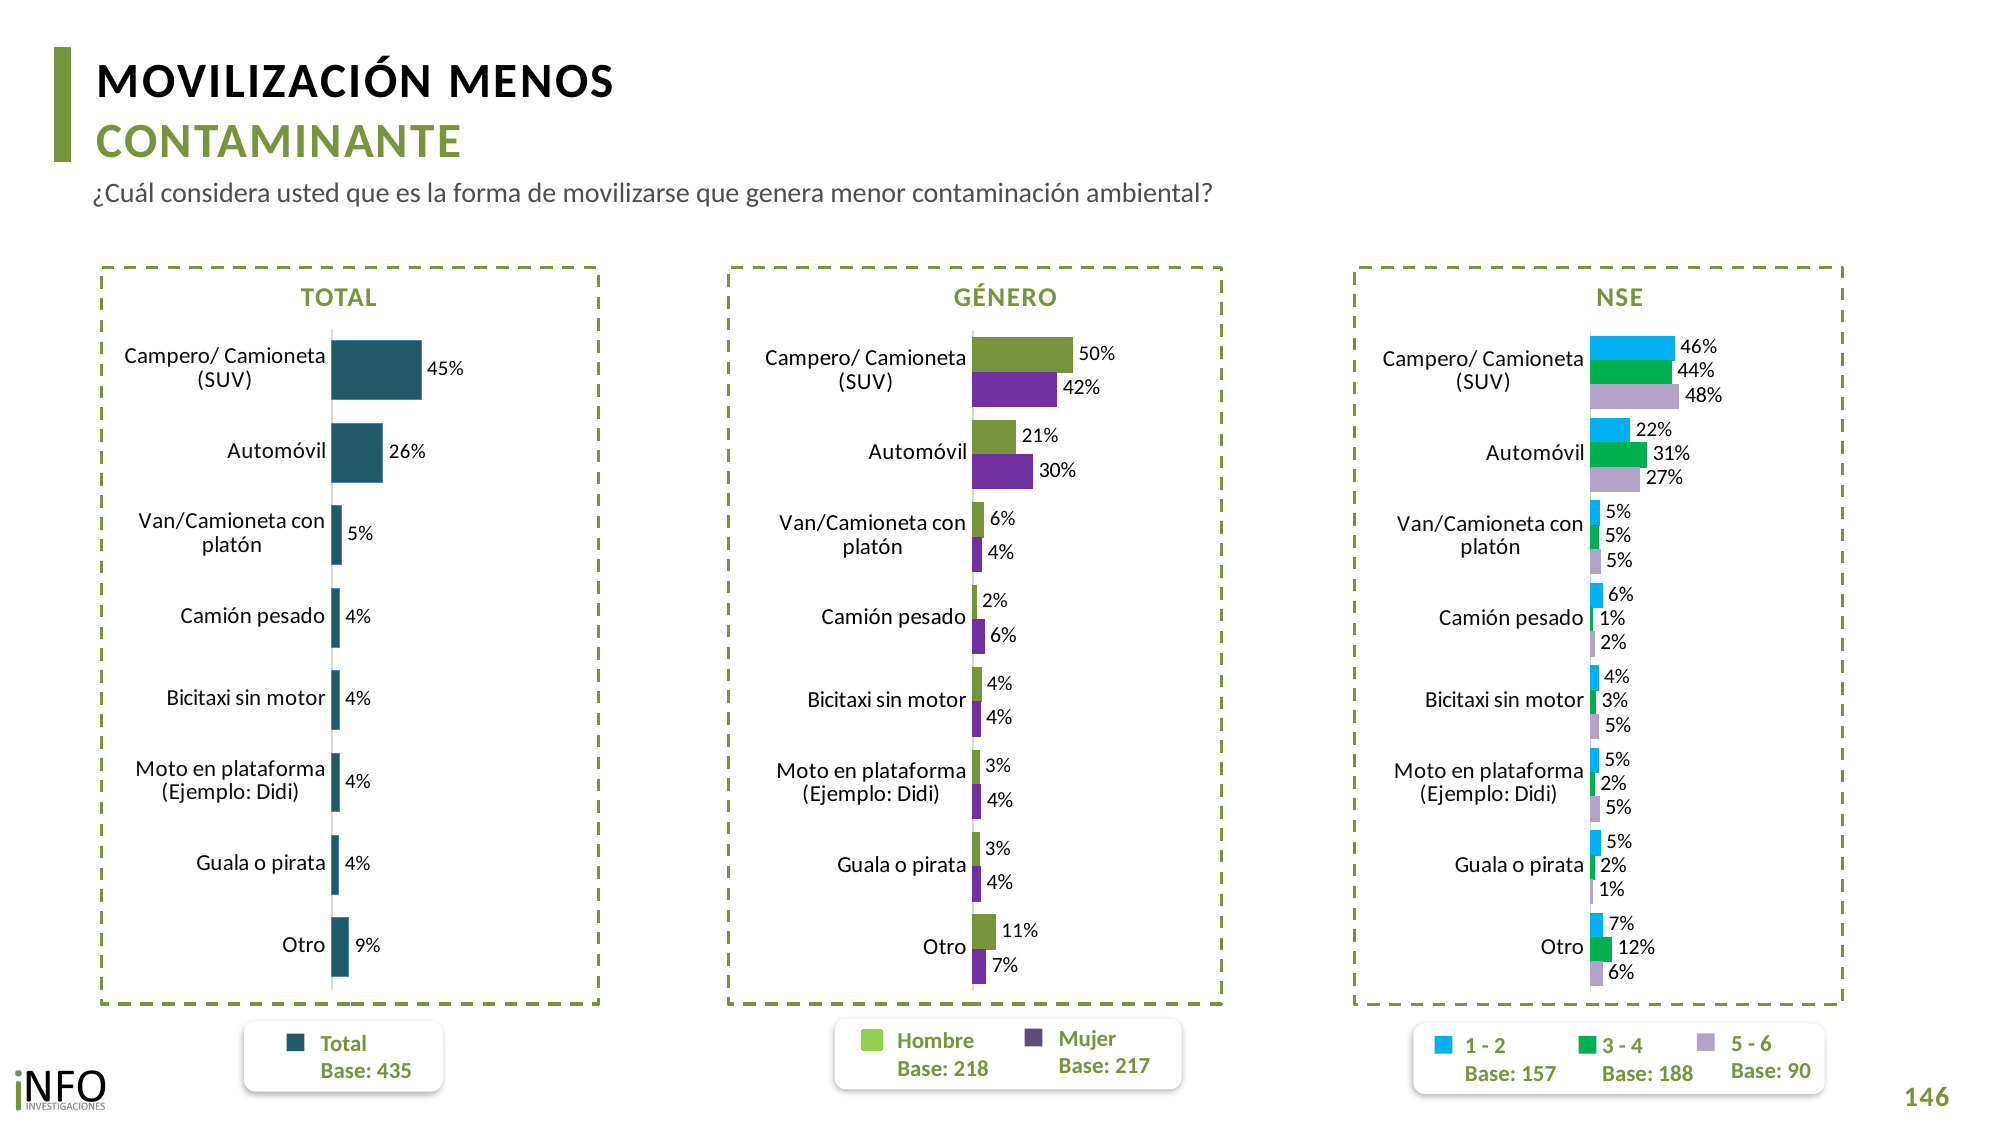

MOVILIZACIÓN MENOS
CONTAMINANTE

¿Cuál considera usted que es la forma de movilizarse que genera menor contaminación ambiental?

TOTAL
GÉNERO
NSE

### Chart

| Category | Total |
|---|---|
| Campero/ Camioneta (SUV) | 0.4544537113646145 |
| Automóvil | 0.2601654539639588 |
| Van/Camioneta con platón | 0.04937420307719757 |
| Camión pesado | 0.038619091067097044 |
| Bicitaxi sin motor | 0.038133975740324164 |
| Moto en plataforma (Ejemplo: Didi) | 0.03670835084883167 |
| Guala o pirata | 0.03572799206249135 |
| Otro | 0.08681722187548115 |

### Chart

| Category | Hombre | Mujer |
|---|---|---|
| Campero/ Camioneta (SUV) | 0.4966804662143469 | 0.4188663378044841 |
| Automóvil | 0.2142012994348665 | 0.29890258977805406 |
| Van/Camioneta con platón | 0.05548077062175144 | 0.044227781071728624 |
| Camión pesado | 0.01687756686837505 | 0.05694216008293696 |
| Bicitaxi sin motor | 0.04072688431551936 | 0.03594875439425815 |
| Moto en plataforma (Ejemplo: Didi) | 0.03230303922532312 | 0.04042100816650854 |
| Guala o pirata | 0.031064730328890993 | 0.03965804157524409 |
| Otro | 0.11266524299092644 | 0.06503332712678597 |

### Chart

| Category | 1 - 2 | 3 - 4 | 5 - 6 |
|---|---|---|---|
| Campero/ Camioneta (SUV) | 0.4585729915598878 | 0.44100856142457023 | 0.48281492180949714 |
| Automóvil | 0.2159788515402582 | 0.30851987622063765 | 0.26969240961333973 |
| Van/Camioneta con platón | 0.05054706519112429 | 0.04663437971906214 | 0.05388749470949527 |
| Camión pesado | 0.06437463483566482 | 0.01393472396077739 | 0.021609785716994553 |
| Bicitaxi sin motor | 0.04302148771695499 | 0.02980862410541449 | 0.046822533853273486 |
| Moto en plataforma (Ejemplo: Didi) | 0.045111748210123294 | 0.022878482912306673 | 0.050061758617512116 |
| Guala o pirata | 0.054971886701936486 | 0.021016571823105984 | 0.010804892858497277 |
| Otro | 0.06742133424404971 | 0.11619877983412294 | 0.06430620282139027 |
Mujer
Base: 217

Hombre
Base: 218

5 - 6
Base: 90

1 - 2
Base: 157
3 - 4
Base: 188

Total
Base: 435

146